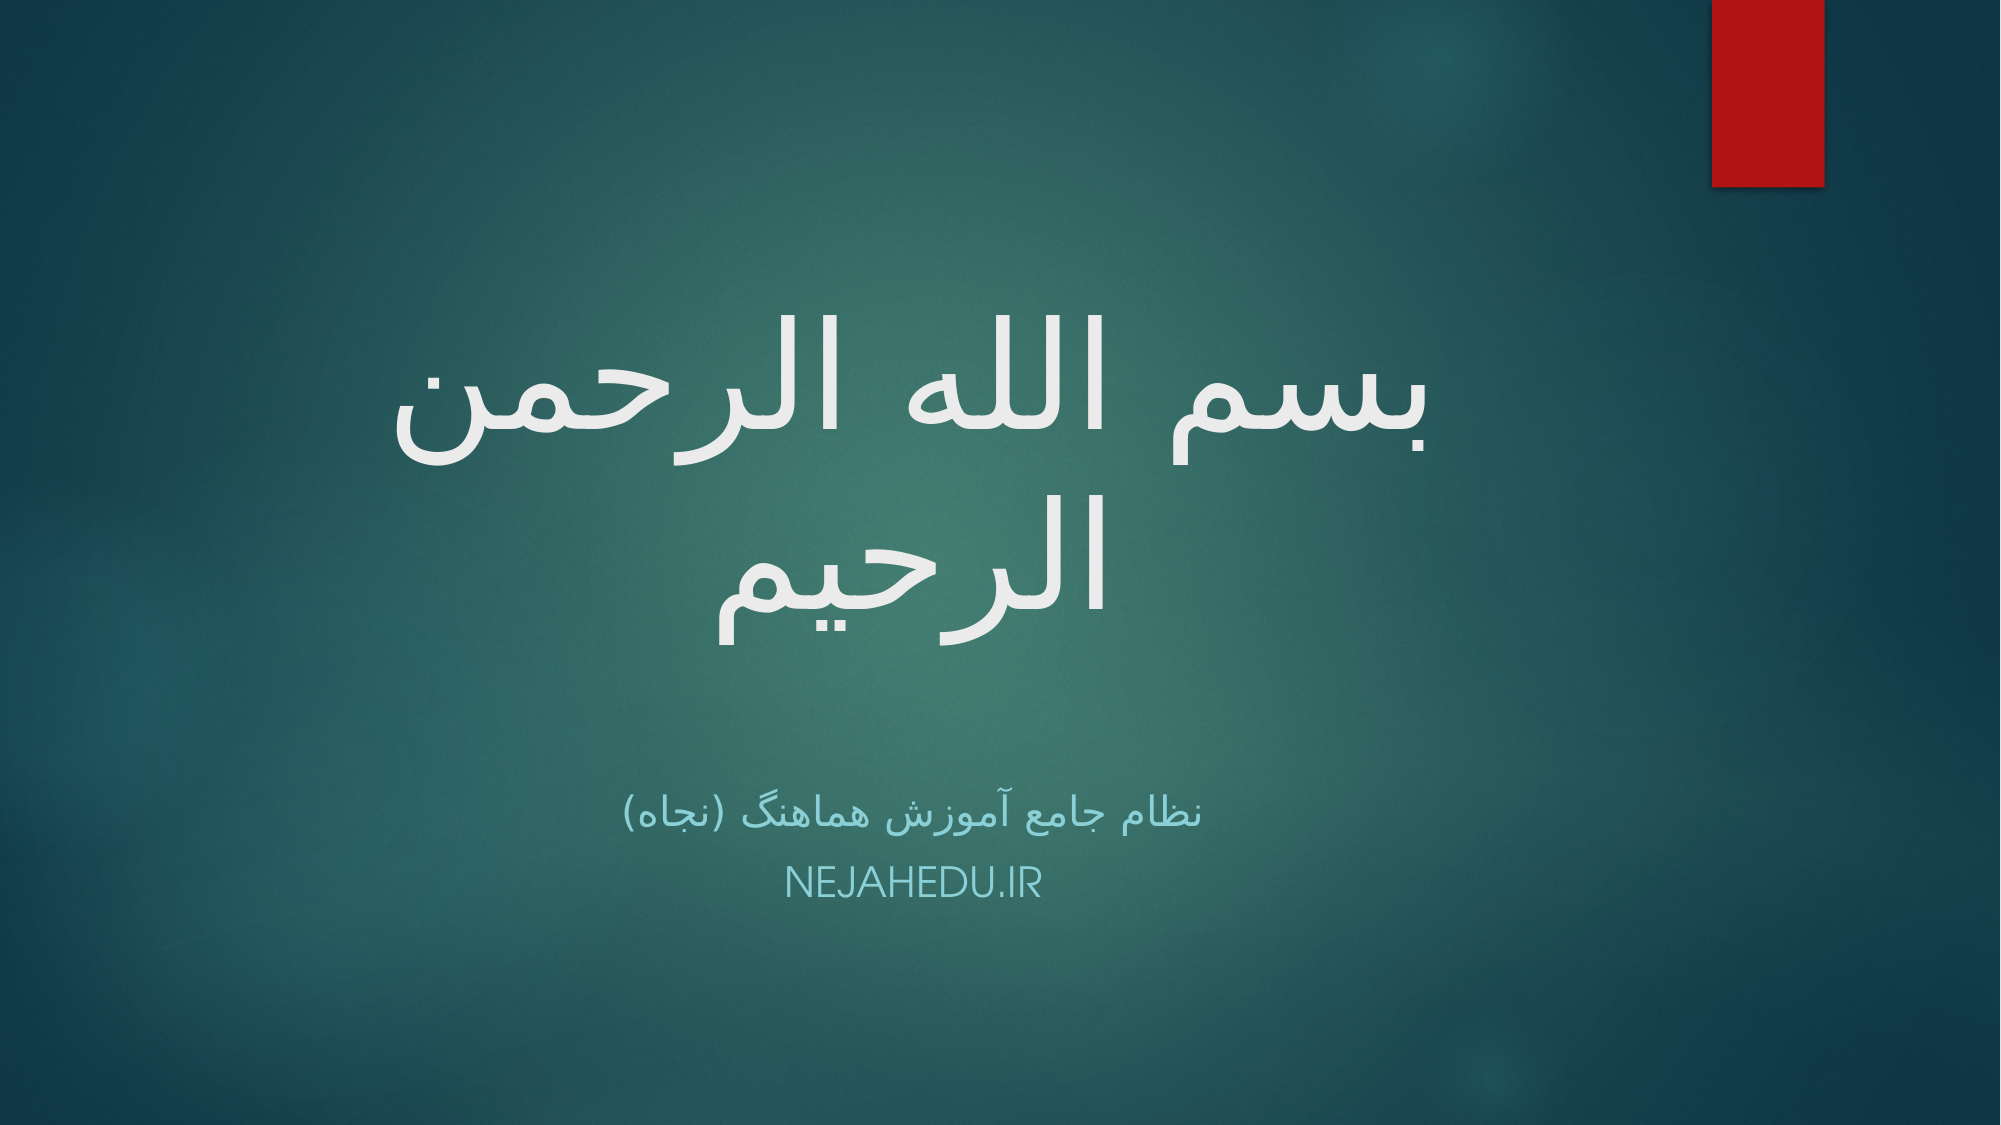

# بسم الله الرحمن الرحیم
نظام جامع آموزش هماهنگ (نجاه)
NejahEDU.IR